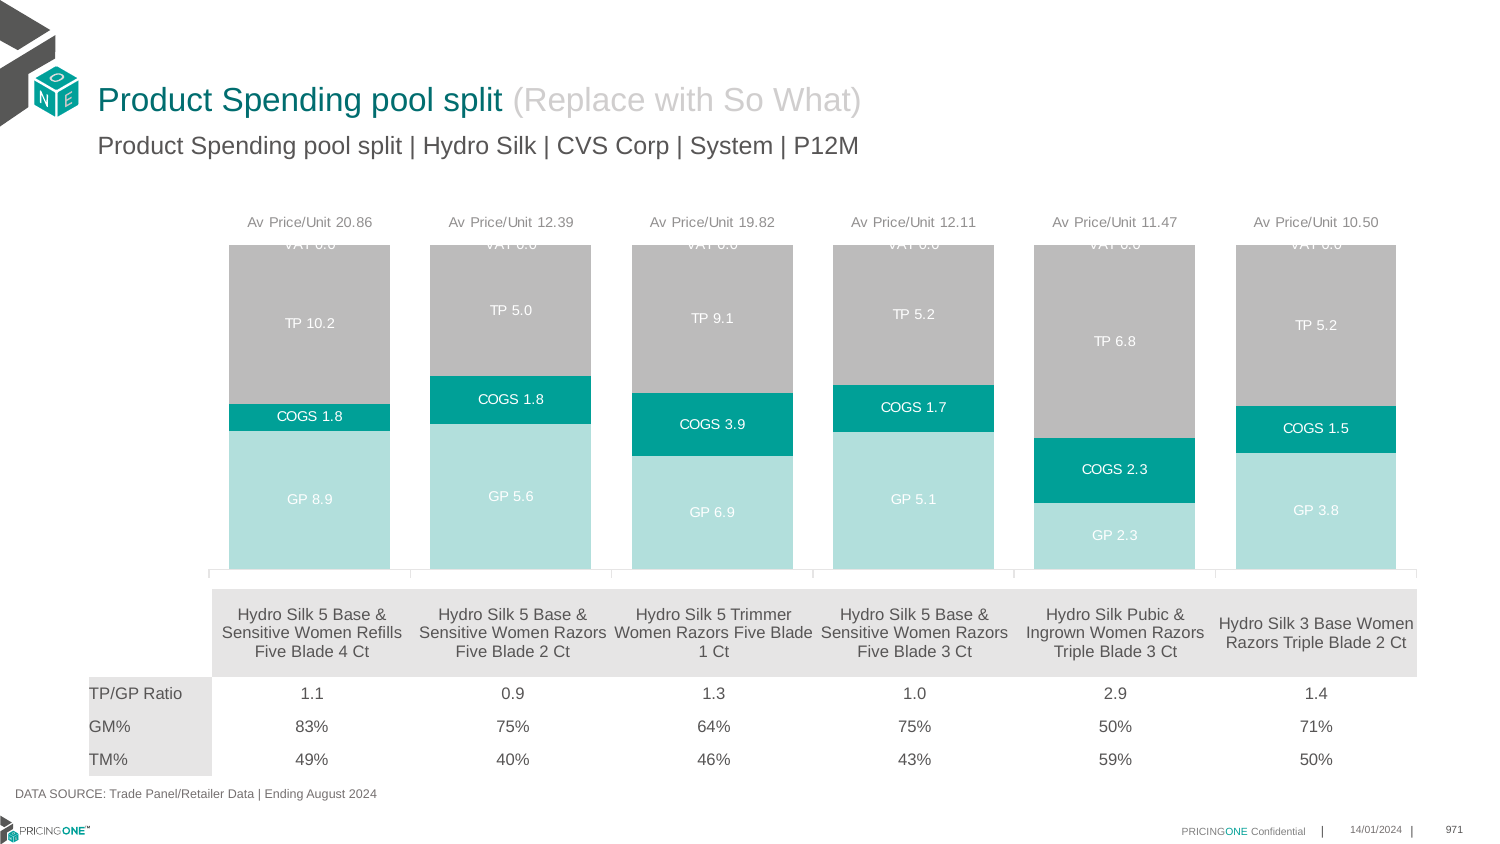

# Product Spending pool split (Replace with So What)
Product Spending pool split | Hydro Silk | CVS Corp | System | P12M

### Chart

| Category | GP | COGS | TP | VAT |
|---|---|---|---|---|
| Av Price/Unit 20.86 | 8.89101158452208 | 1.7705712565131975 | 10.202734876569572 | 0.0 |
| Av Price/Unit 12.39 | 5.551327638010866 | 1.8355338837999398 | 5.007222328301724 | 0.0 |
| Av Price/Unit 19.82 | 6.8994700170357754 | 3.8744372309121884 | 9.050391962211554 | 0.0 |
| Av Price/Unit 12.11 | 5.142954277477838 | 1.7423097613810572 | 5.22144795207625 | 0.0 |
| Av Price/Unit 11.47 | 2.3391999999999995 | 2.3123 | 6.820726103968697 | 0.0 |
| Av Price/Unit 10.50 | 3.7965 | 1.5212000000000003 | 5.249939021241639 | 0.0 |
|  | Hydro Silk 5 Base & Sensitive Women Refills Five Blade 4 Ct | Hydro Silk 5 Base & Sensitive Women Razors Five Blade 2 Ct | Hydro Silk 5 Trimmer Women Razors Five Blade 1 Ct | Hydro Silk 5 Base & Sensitive Women Razors Five Blade 3 Ct | Hydro Silk Pubic & Ingrown Women Razors Triple Blade 3 Ct | Hydro Silk 3 Base Women Razors Triple Blade 2 Ct |
| --- | --- | --- | --- | --- | --- | --- |
| TP/GP Ratio | 1.1 | 0.9 | 1.3 | 1.0 | 2.9 | 1.4 |
| GM% | 83% | 75% | 64% | 75% | 50% | 71% |
| TM% | 49% | 40% | 46% | 43% | 59% | 50% |
DATA SOURCE: Trade Panel/Retailer Data | Ending August 2024

14/01/2024
971